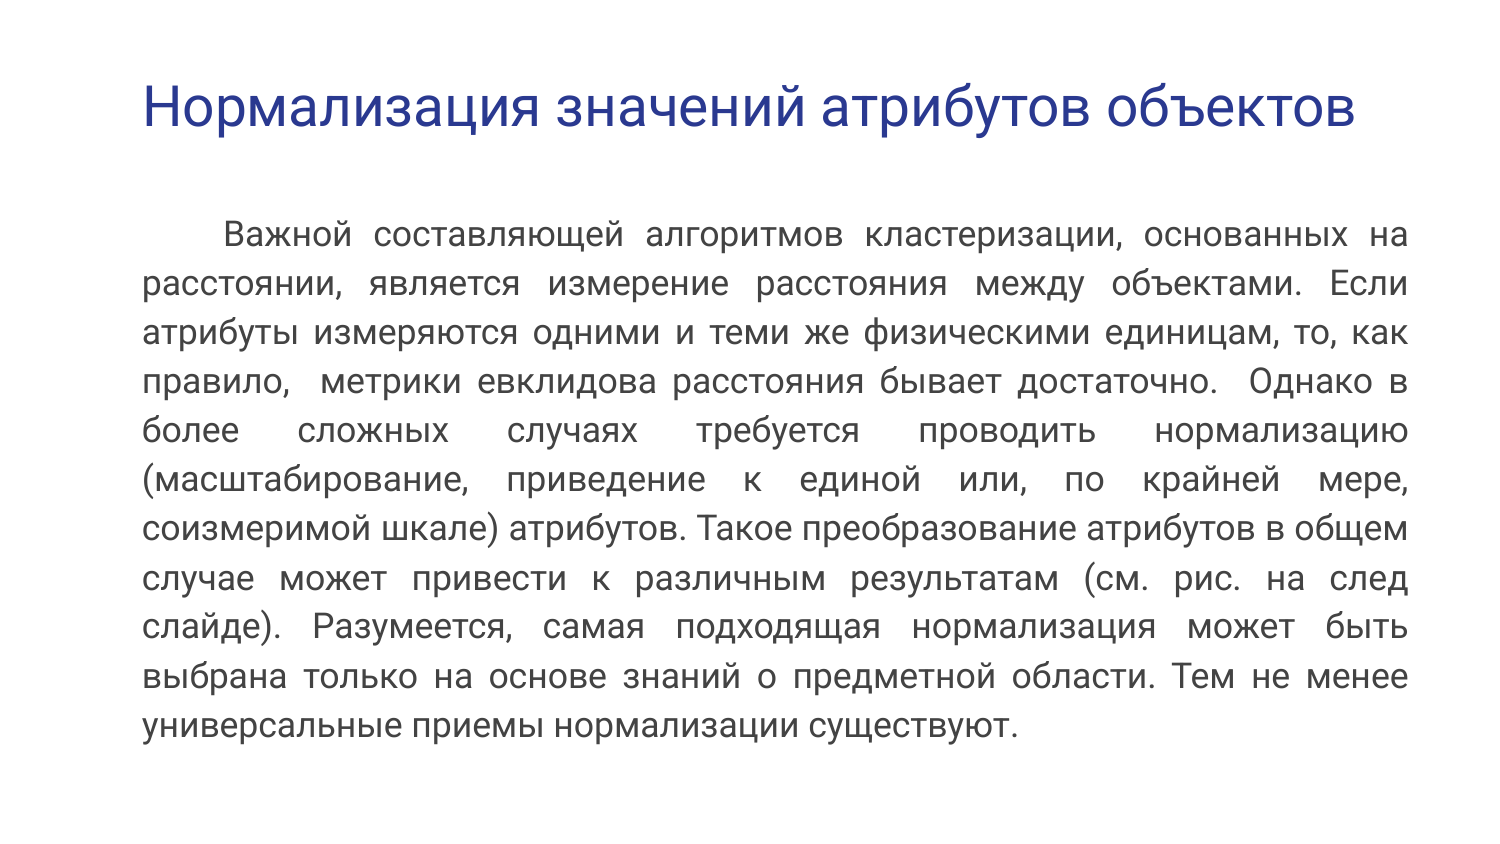

# Нормализация значений атрибутов объектов
         Важной составляющей алгоритмов кластеризации, основанных на расстоянии, является измерение расстояния между объектами. Если атрибуты измеряются одними и теми же физическими единицам, то, как правило,  метрики евклидова расстояния бывает достаточно.  Однако в более сложных случаях требуется проводить нормализацию (масштабирование, приведение к единой или, по крайней мере, соизмеримой шкале) атрибутов. Такое преобразование атрибутов в общем случае может привести к различным результатам (см. рис. на след слайде). Разумеется, самая подходящая нормализация может быть выбрана только на основе знаний о предметной области. Тем не менее универсальные приемы нормализации существуют.